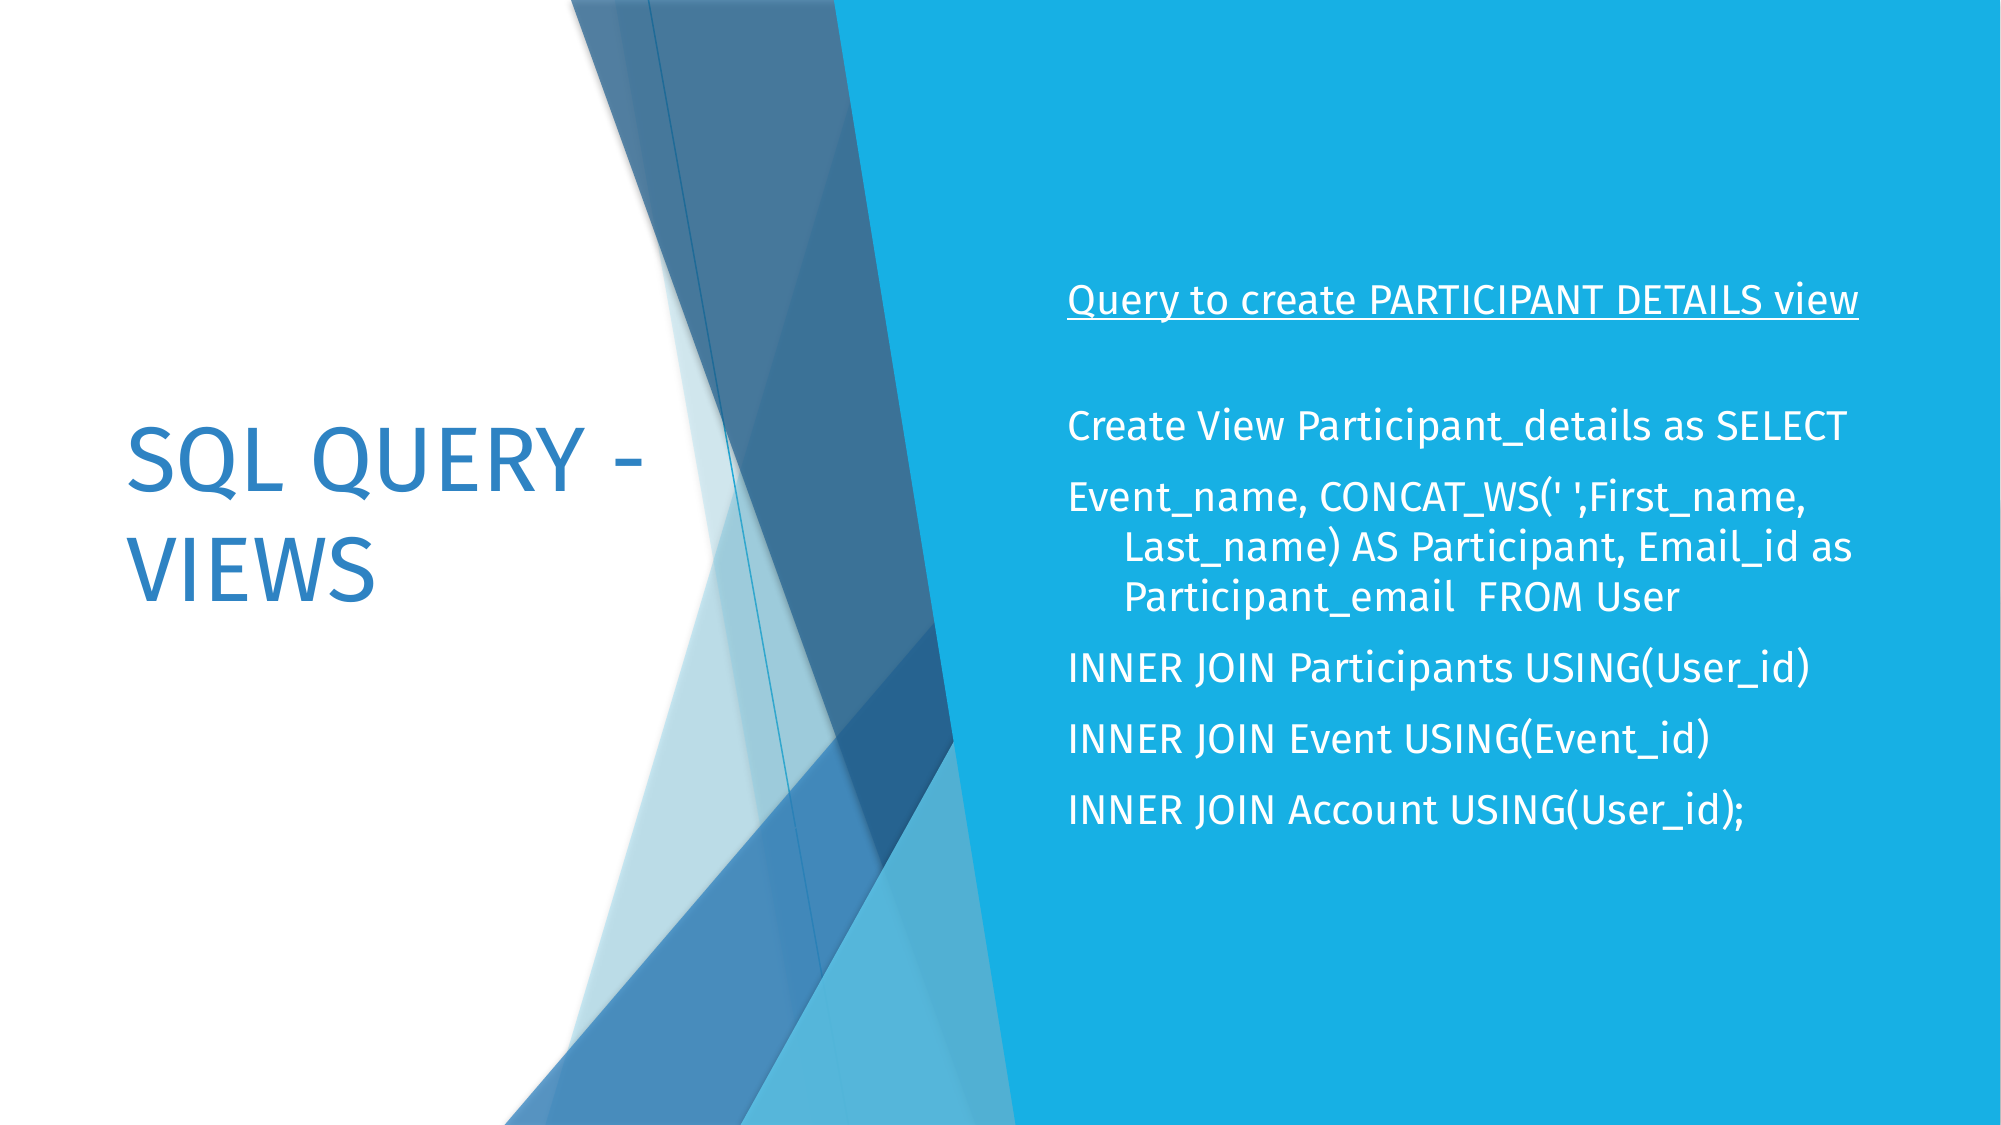

# SQL QUERY - VIEWS
Query to create PARTICIPANT DETAILS view

Create View Participant_details as SELECT
Event_name, CONCAT_WS(' ',First_name, Last_name) AS Participant, Email_id as Participant_email  FROM User
INNER JOIN Participants USING(User_id)
INNER JOIN Event USING(Event_id)
INNER JOIN Account USING(User_id);